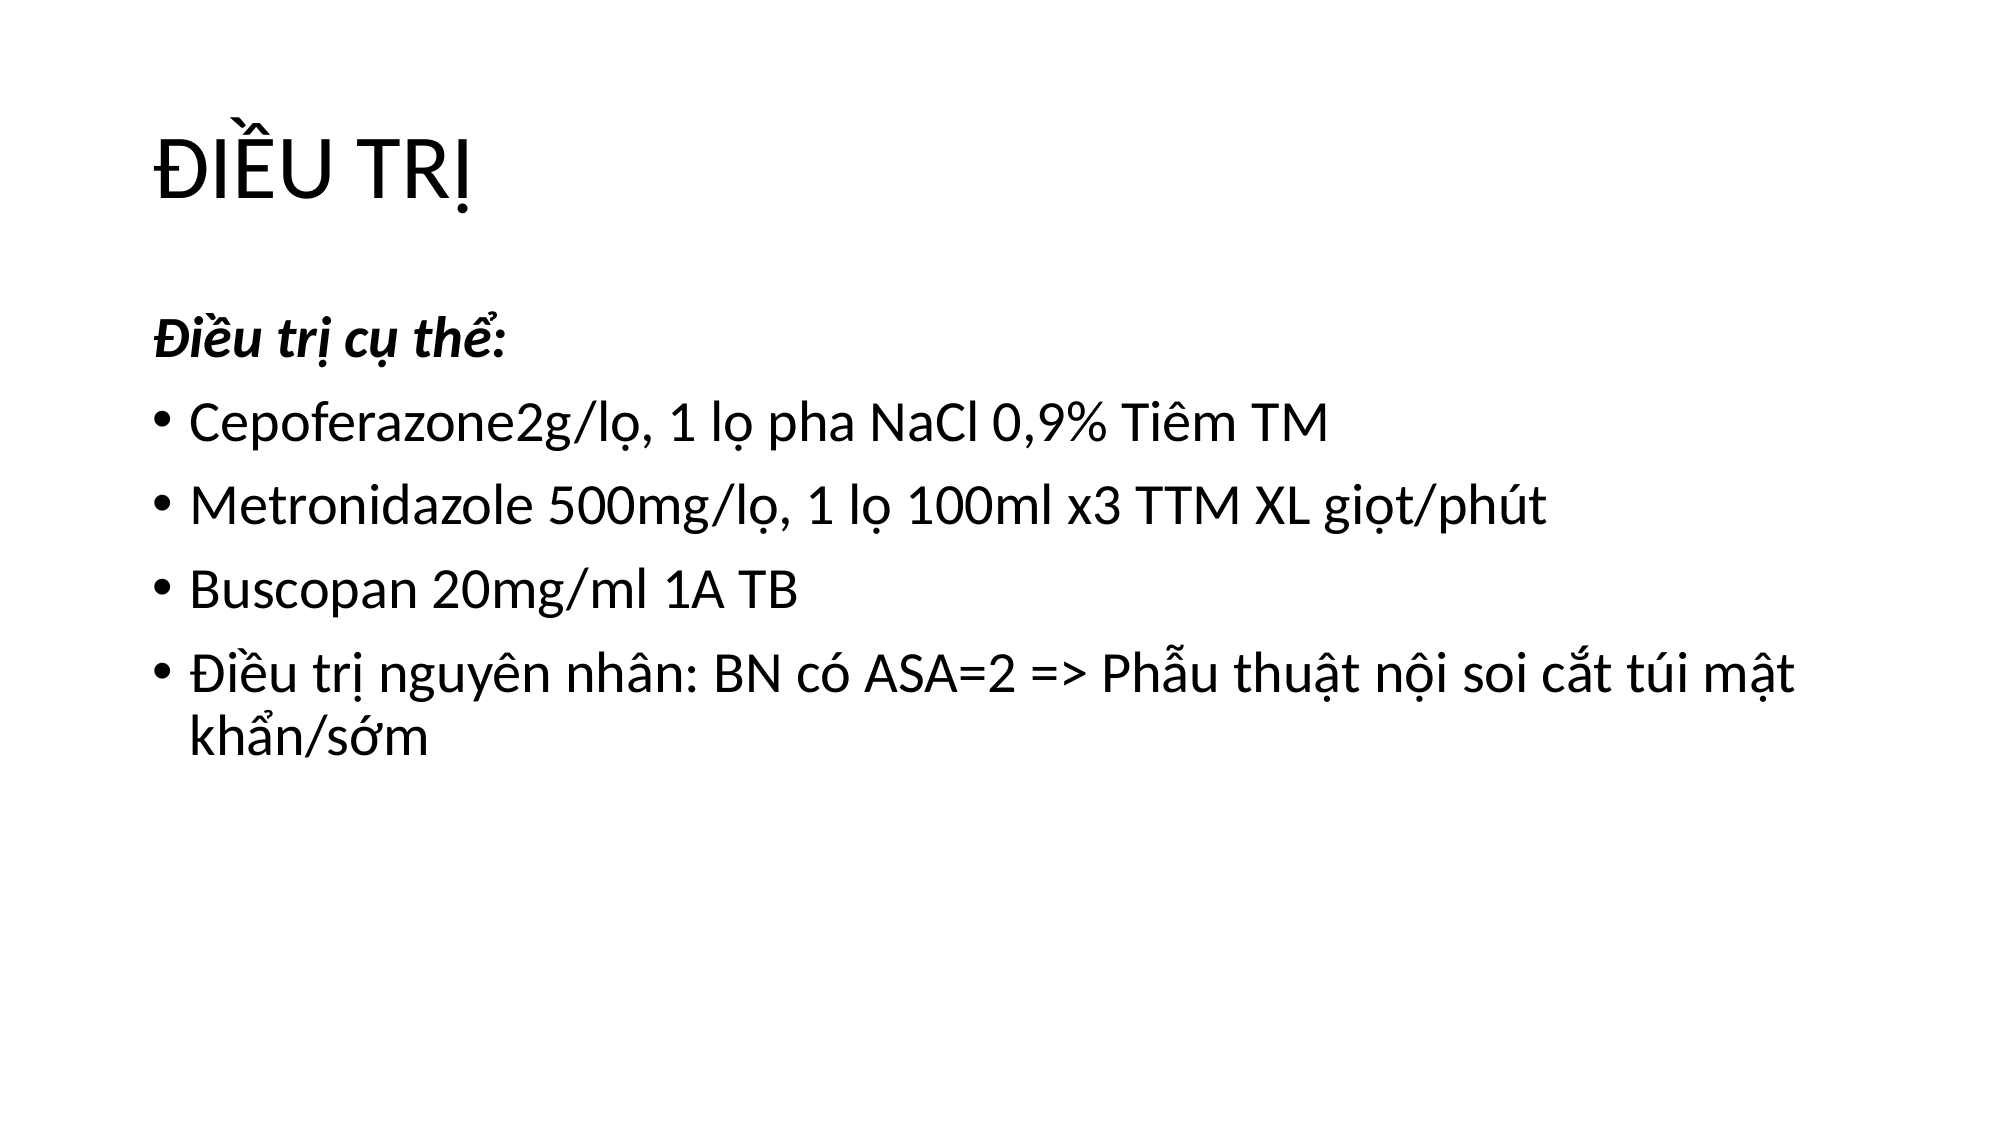

# ĐIỀU TRỊ
Điều trị cụ thể:
Cepoferazone2g/lọ, 1 lọ pha NaCl 0,9% Tiêm TM
Metronidazole 500mg/lọ, 1 lọ 100ml x3 TTM XL giọt/phút
Buscopan 20mg/ml 1A TB
Điều trị nguyên nhân: BN có ASA=2 => Phẫu thuật nội soi cắt túi mật khẩn/sớm